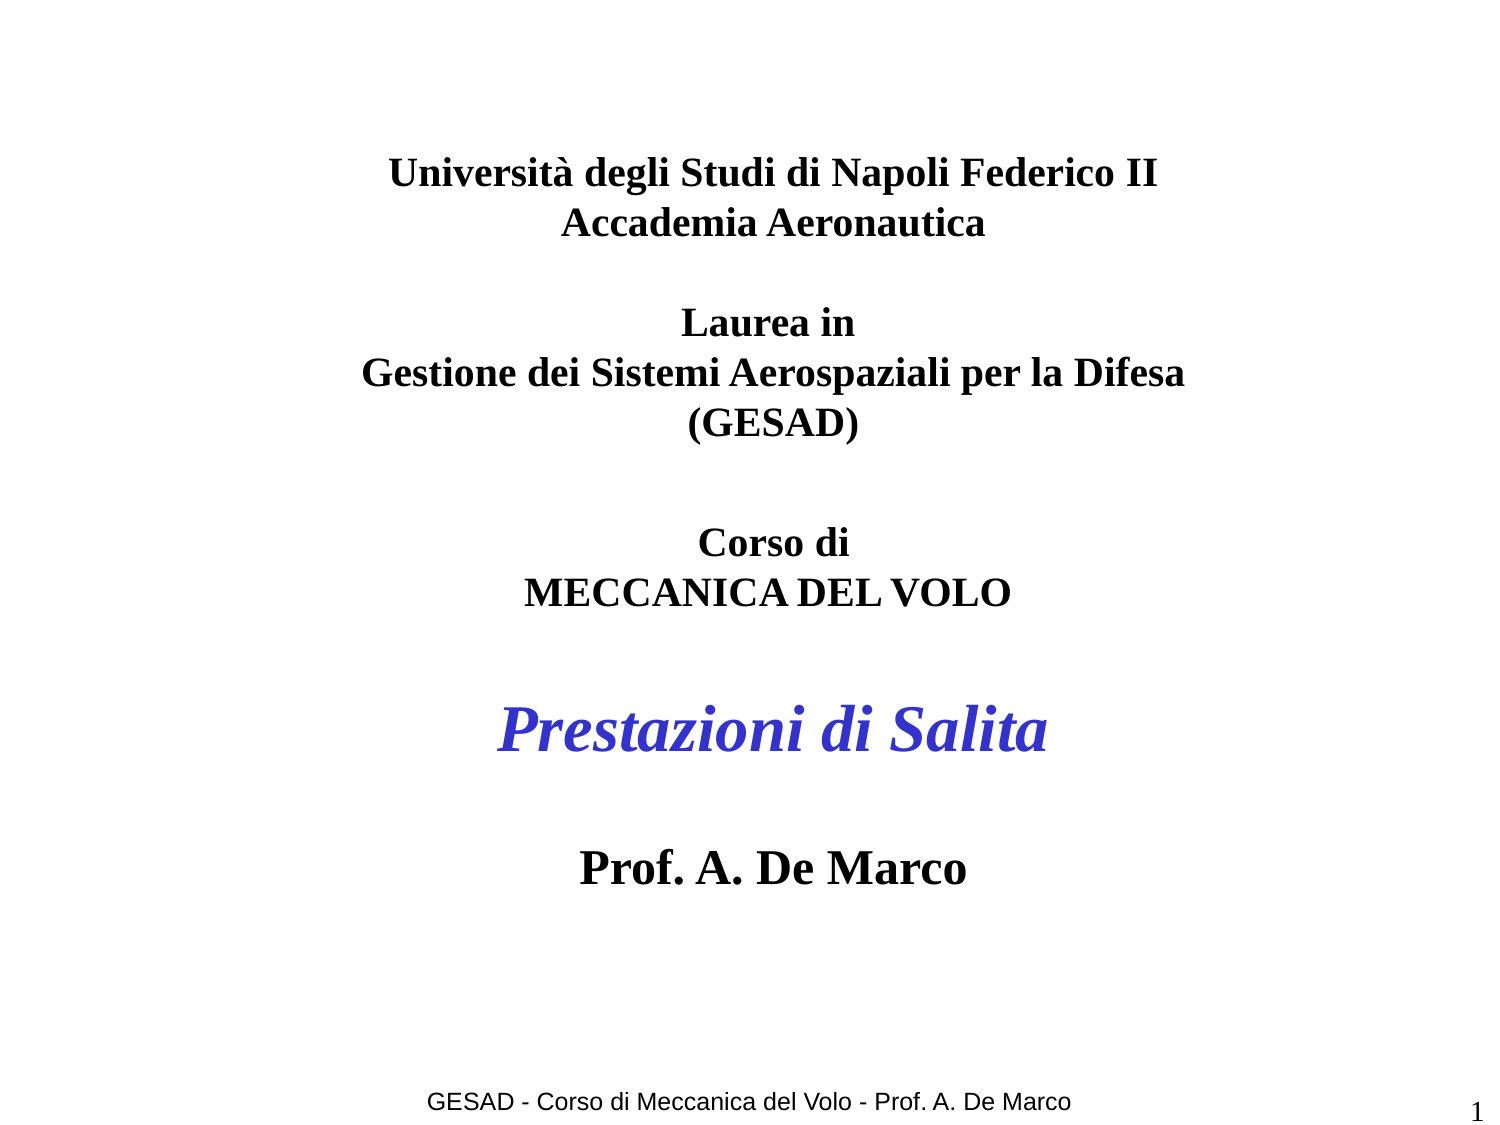

Università degli Studi di Napoli Federico II
Accademia Aeronautica

Laurea in
Gestione dei Sistemi Aerospaziali per la Difesa
(GESAD)

Corso di
MECCANICA DEL VOLO

Prestazioni di Salita

Prof. A. De Marco

GESAD - Corso di Meccanica del Volo - Prof. A. De Marco
1